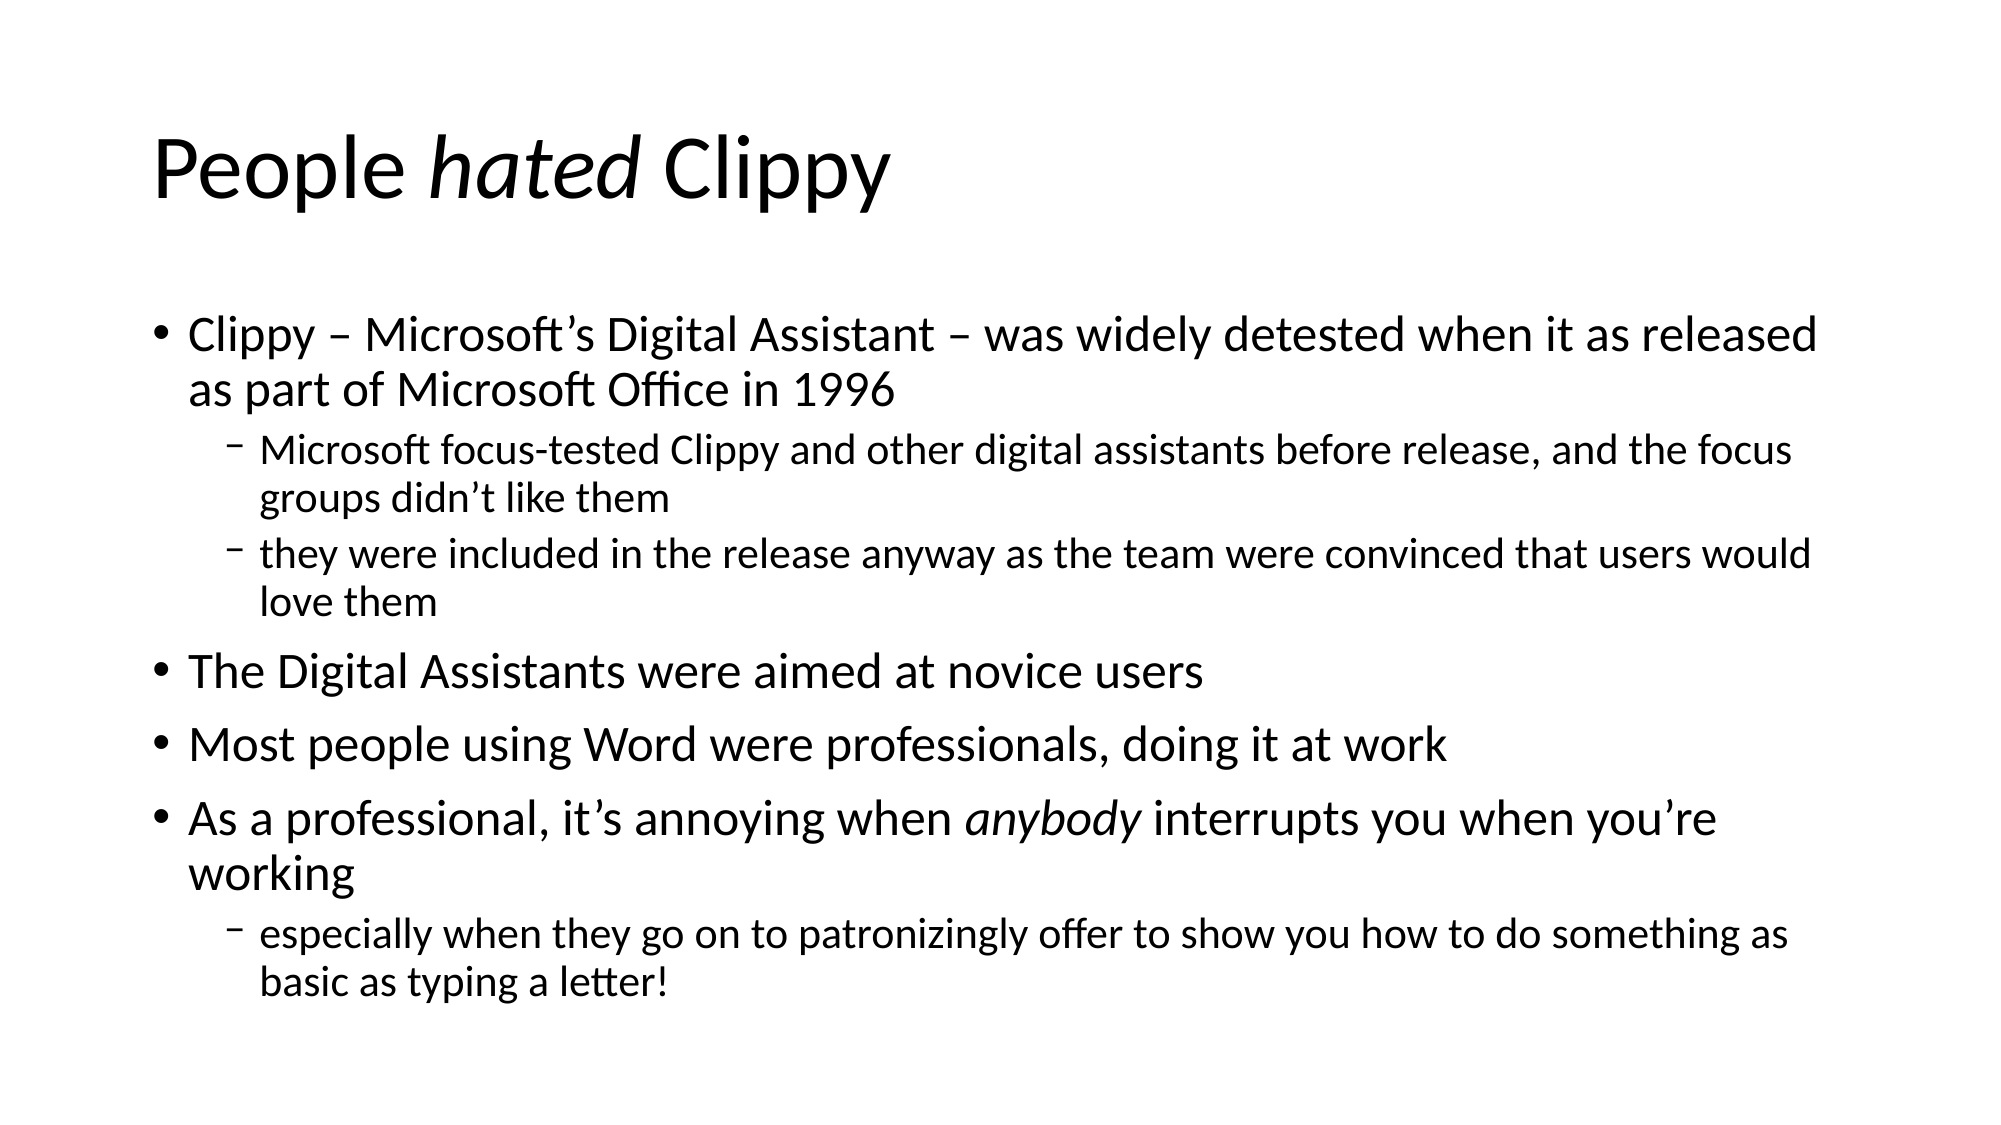

# People hated Clippy
Clippy – Microsoft’s Digital Assistant – was widely detested when it as released as part of Microsoft Office in 1996
Microsoft focus-tested Clippy and other digital assistants before release, and the focus groups didn’t like them
they were included in the release anyway as the team were convinced that users would love them
The Digital Assistants were aimed at novice users
Most people using Word were professionals, doing it at work
As a professional, it’s annoying when anybody interrupts you when you’re working
especially when they go on to patronizingly offer to show you how to do something as basic as typing a letter!